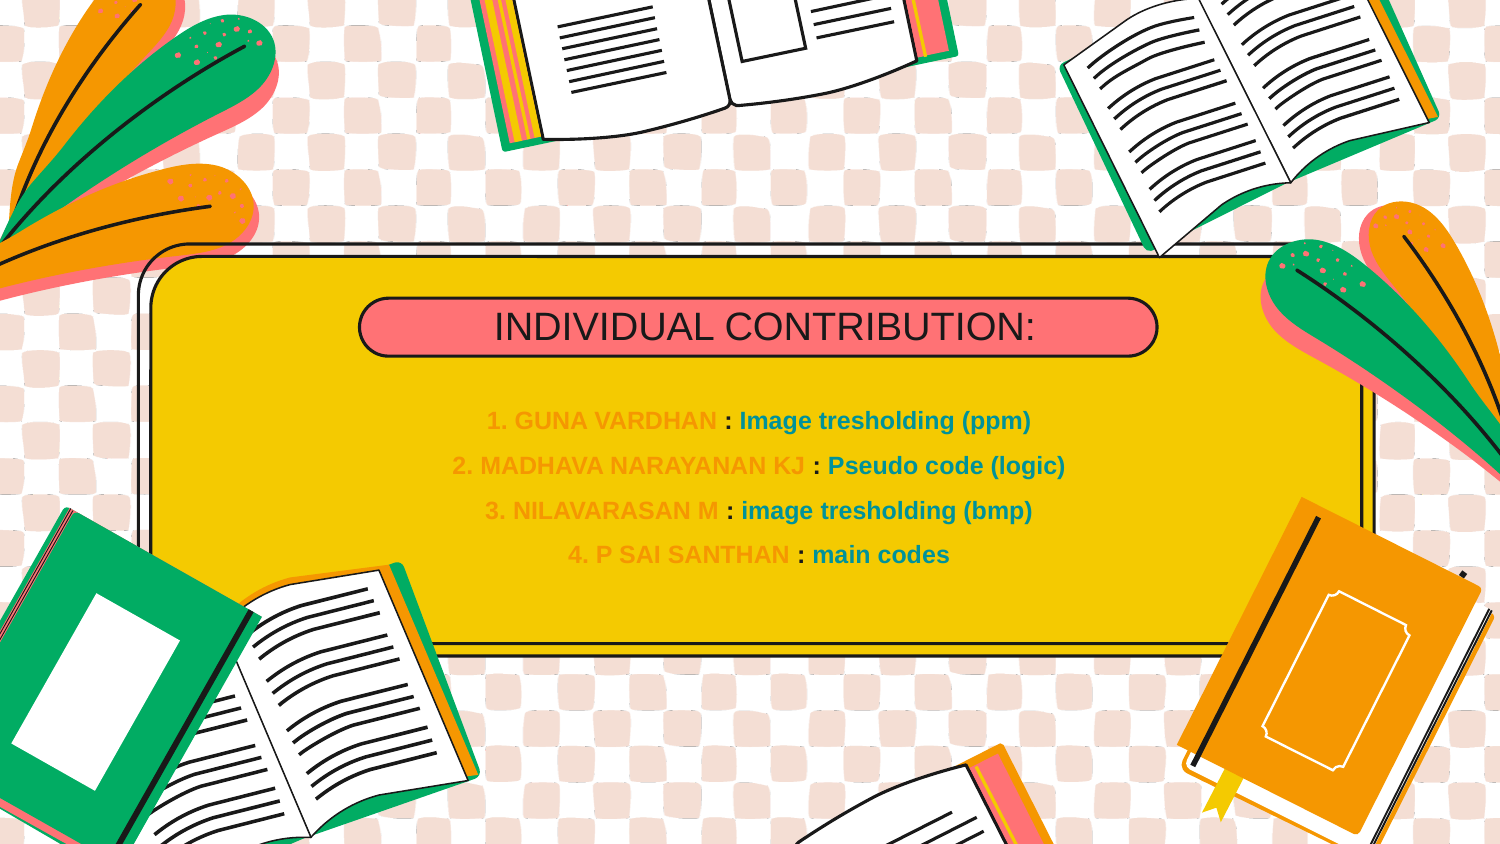

INDIVIDUAL CONTRIBUTION:

# 1. GUNA VARDHAN : Image tresholding (ppm) 2. MADHAVA NARAYANAN KJ : Pseudo code (logic) 3. NILAVARASAN M : image tresholding (bmp) 4. P SAI SANTHAN : main codes

.